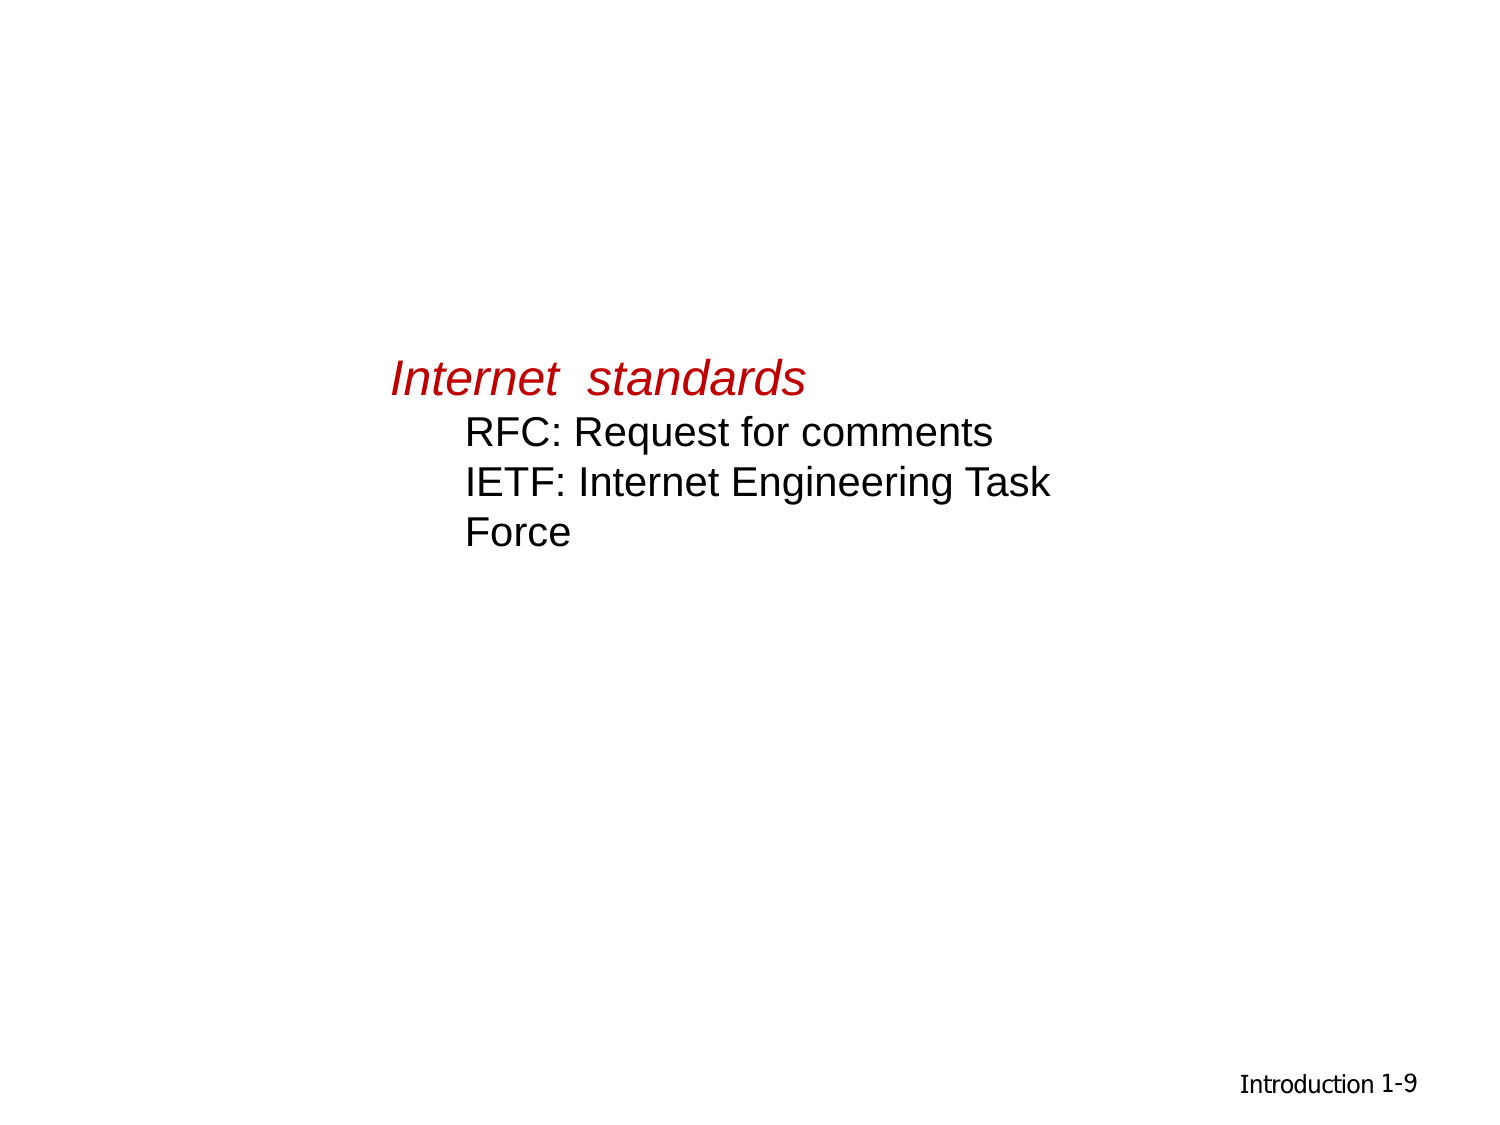

Internet  standards
RFC: Request for comments
IETF: Internet Engineering Task Force
1-9
Introduction